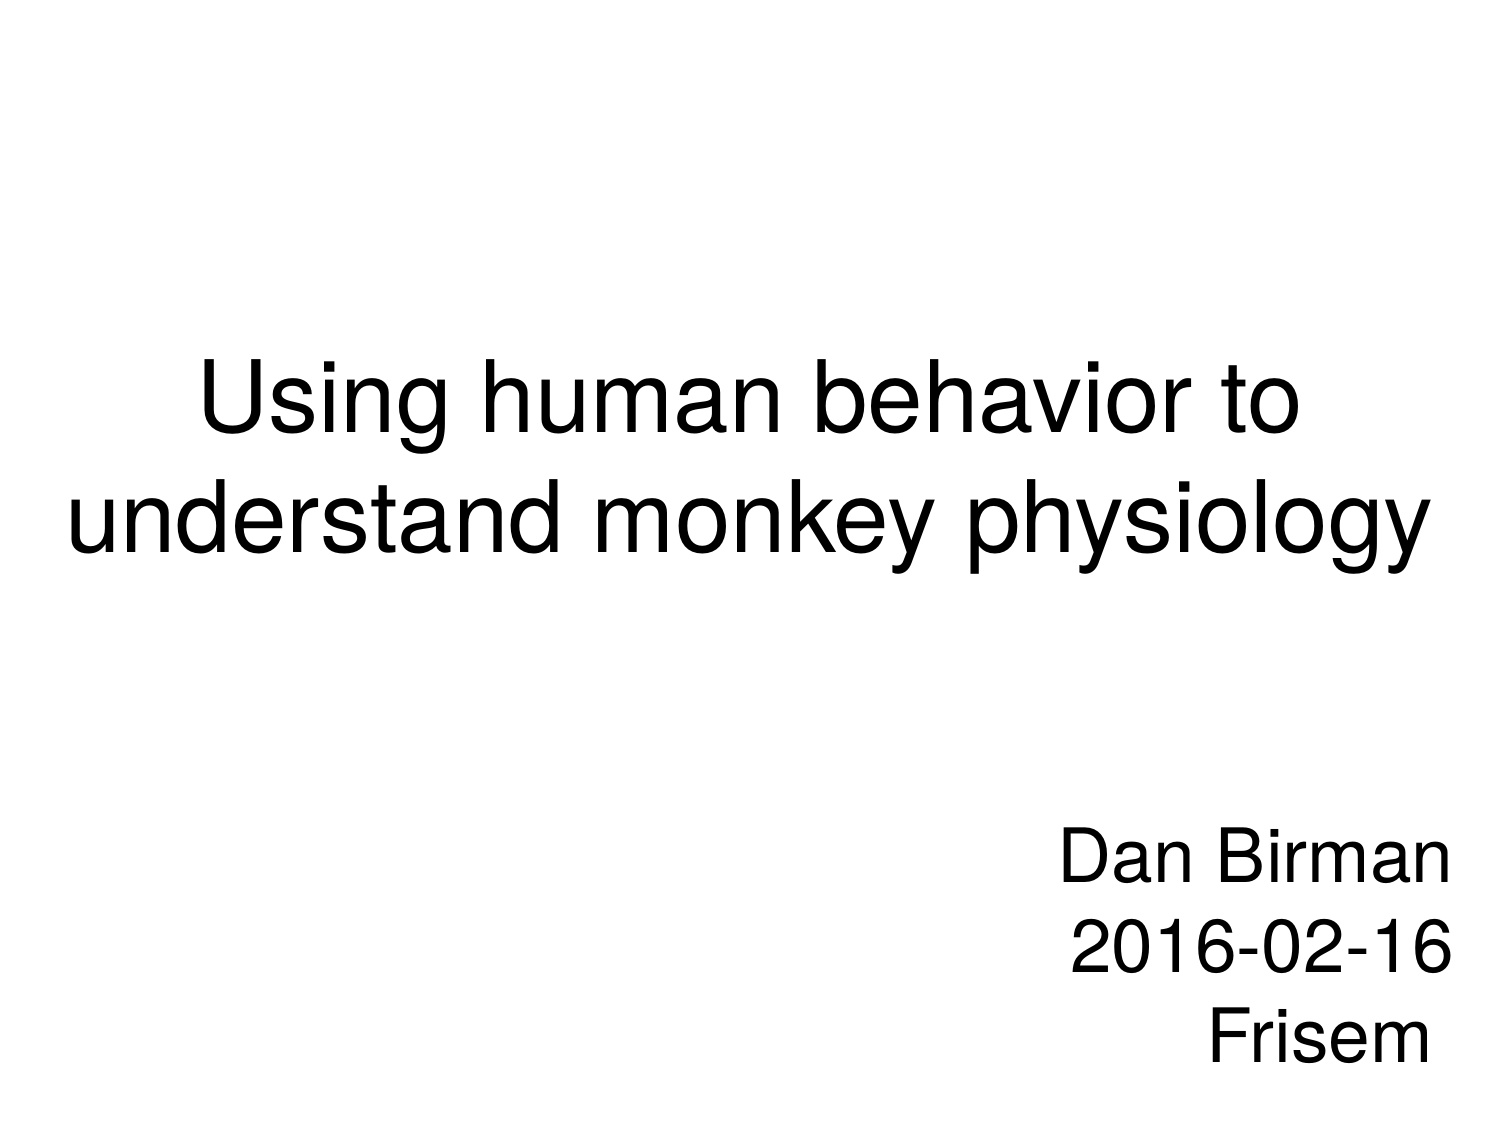

Using human behavior to
understand monkey physiology
Dan Birman
2016-02-16
Frisem